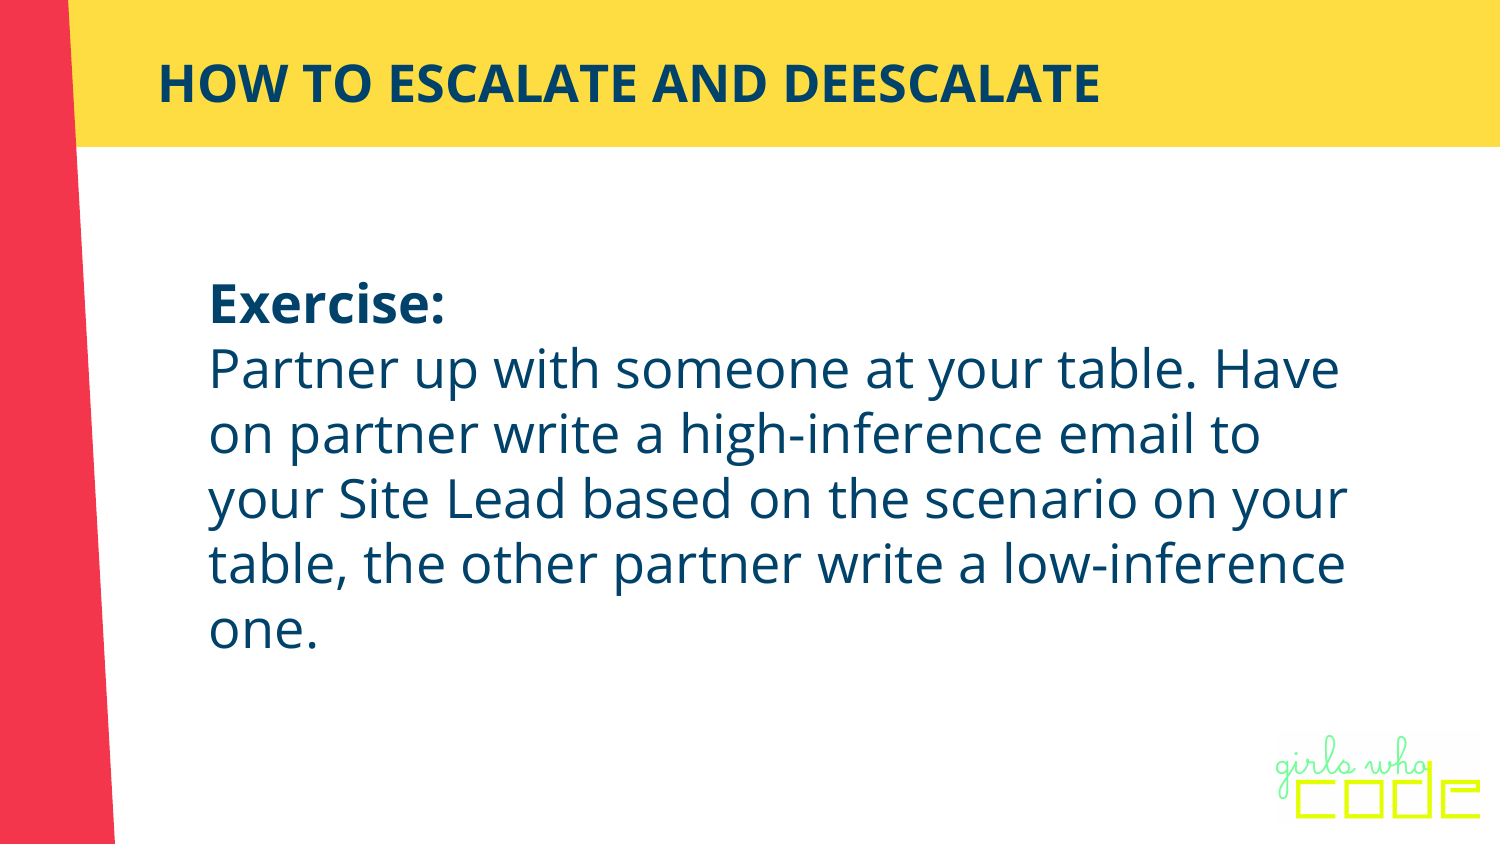

# HOW TO ESCALATE AND DEESCALATE
Exercise:
Partner up with someone at your table. Have on partner write a high-inference email to your Site Lead based on the scenario on your table, the other partner write a low-inference one.